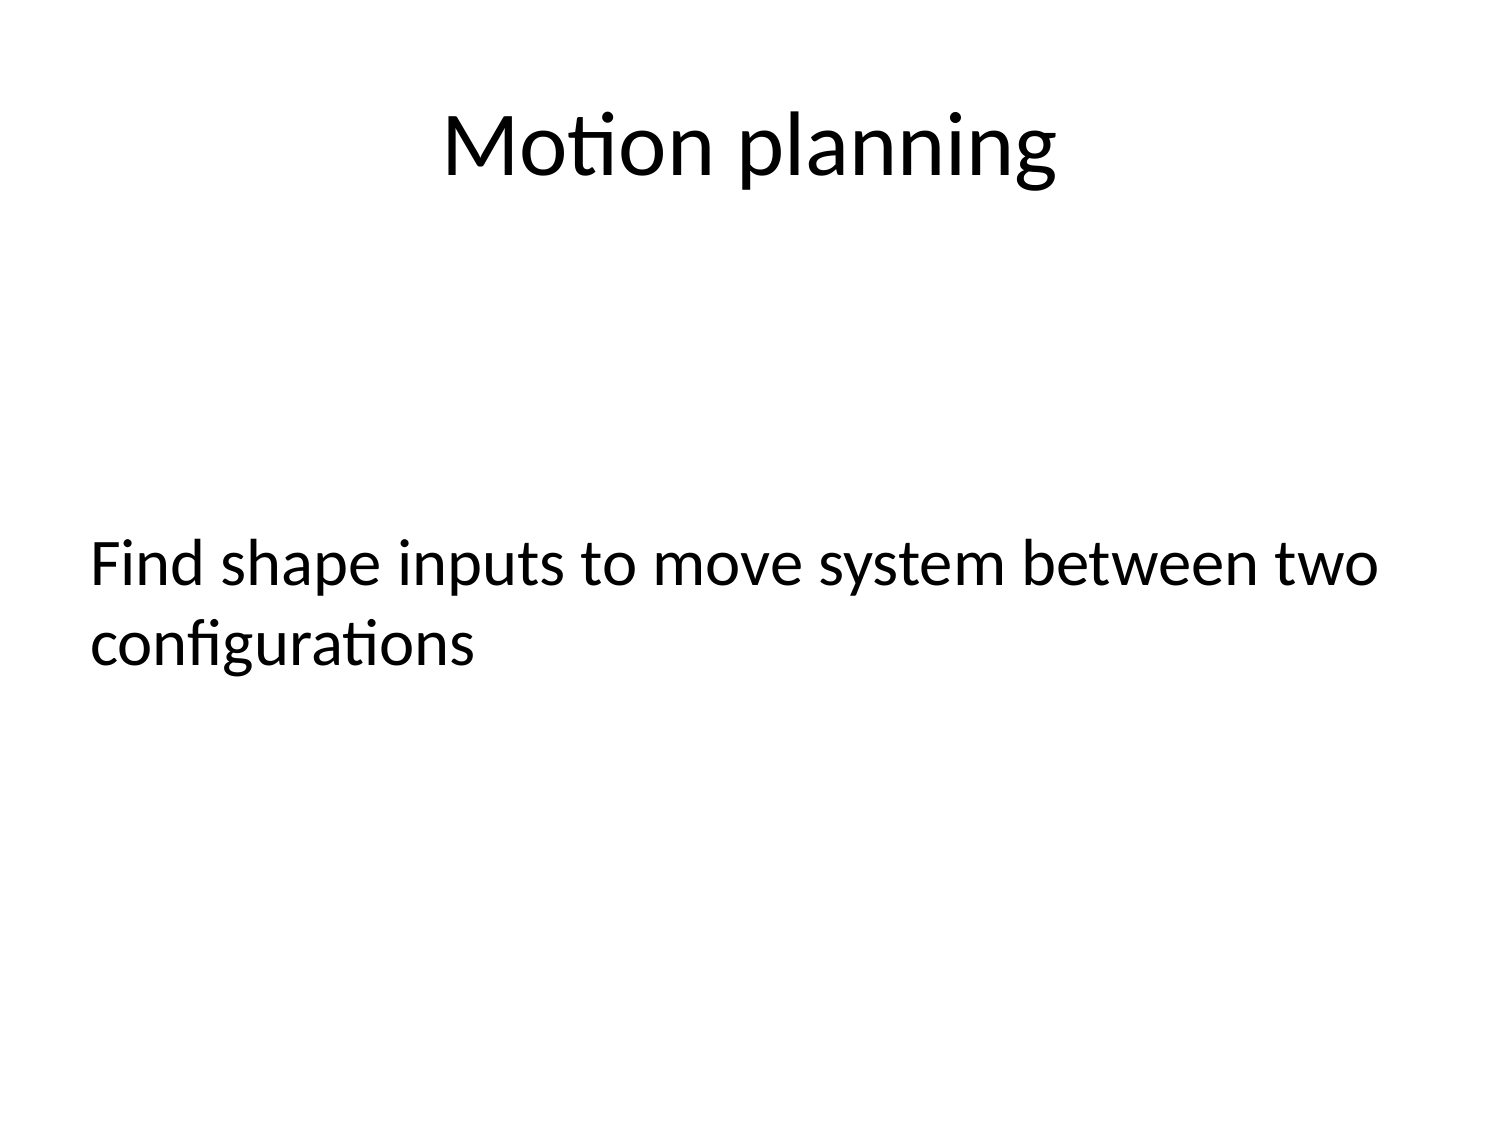

# Motion planning
Find shape inputs to move system between two configurations